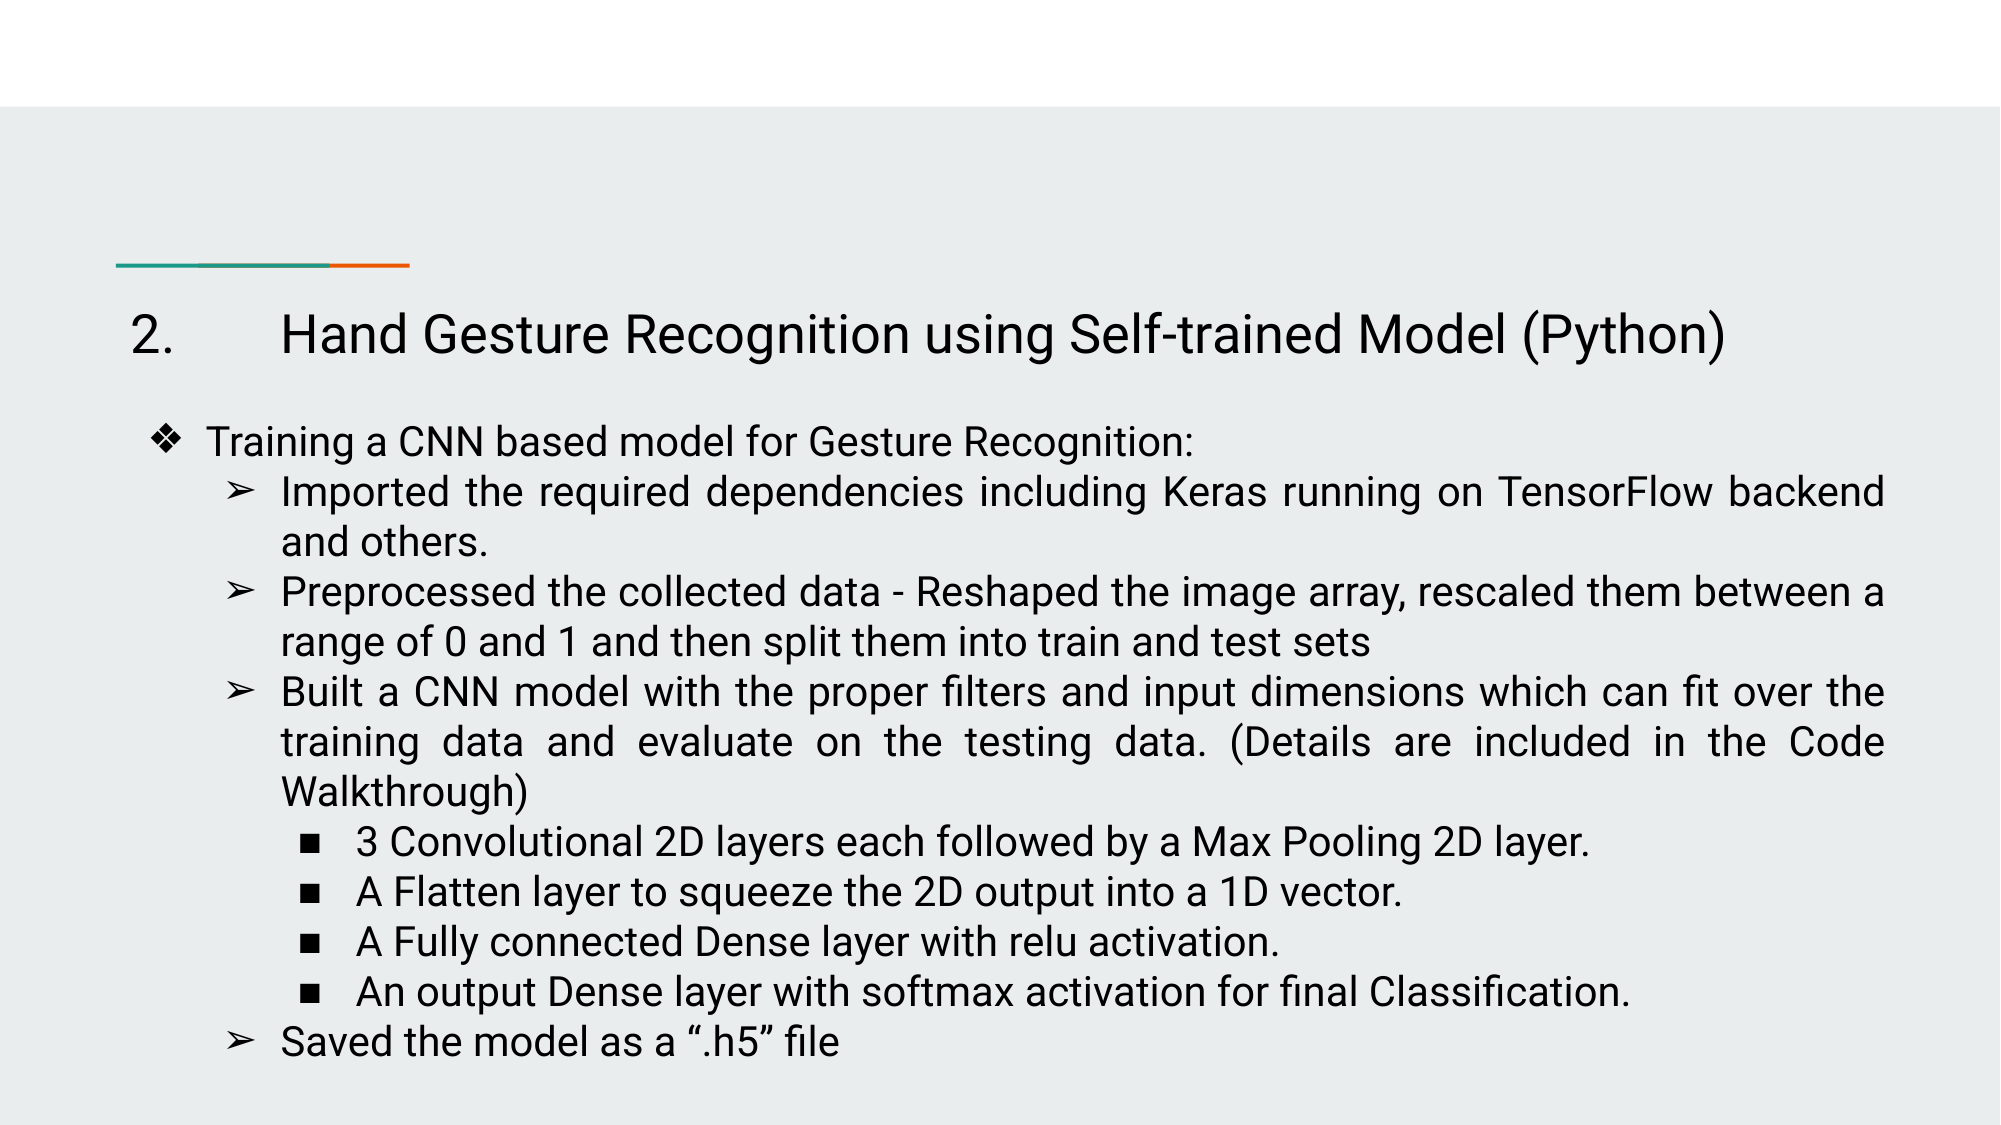

2.	Hand Gesture Recognition using Self-trained Model (Python)

Training a CNN based model for Gesture Recognition:
Imported the required dependencies including Keras running on TensorFlow backend and others.
Preprocessed the collected data - Reshaped the image array, rescaled them between a range of 0 and 1 and then split them into train and test sets
Built a CNN model with the proper filters and input dimensions which can fit over the training data and evaluate on the testing data. (Details are included in the Code Walkthrough)
3 Convolutional 2D layers each followed by a Max Pooling 2D layer.
A Flatten layer to squeeze the 2D output into a 1D vector.
A Fully connected Dense layer with relu activation.
An output Dense layer with softmax activation for final Classification.
Saved the model as a “.h5” file